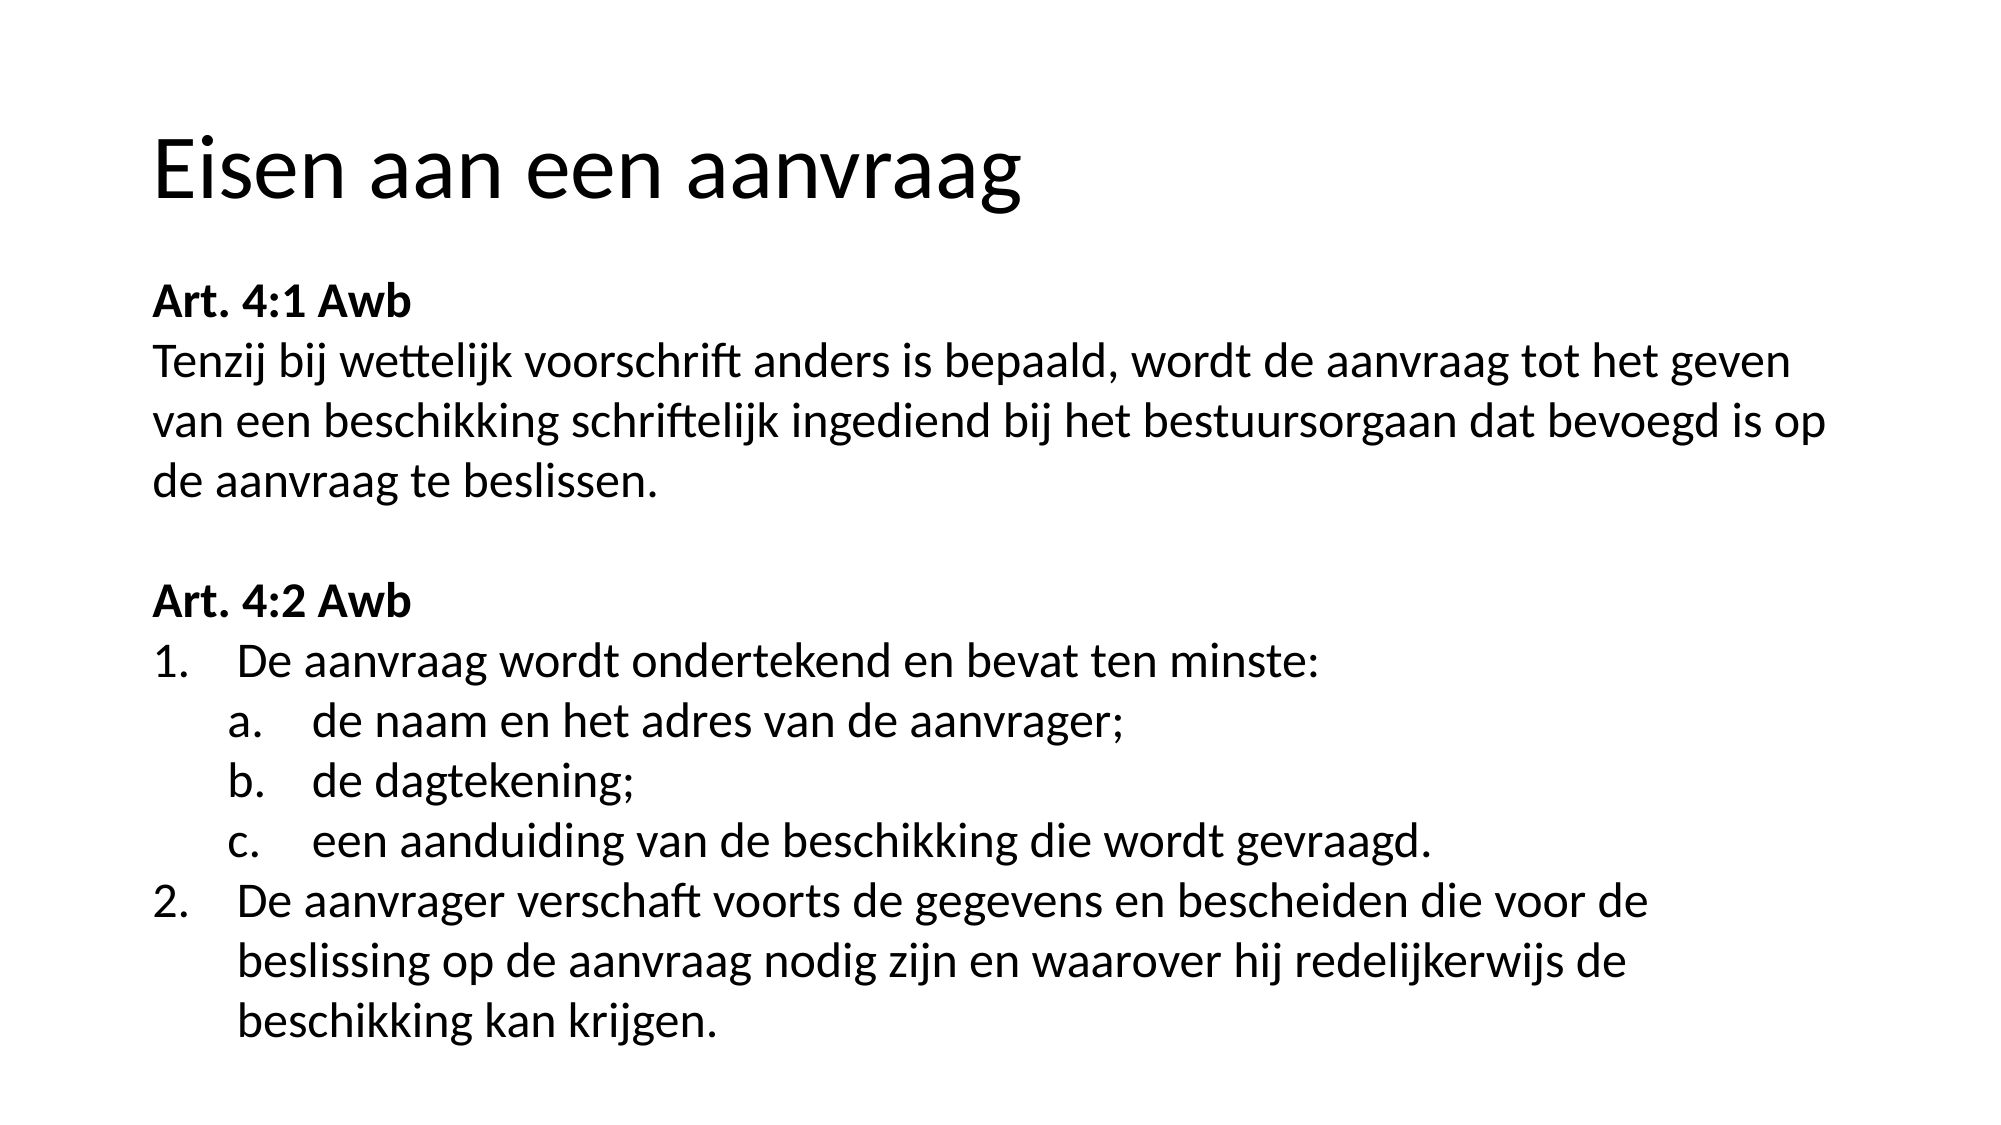

# Eisen aan een aanvraag
Art. 4:1 Awb
Tenzij bij wettelijk voorschrift anders is bepaald, wordt de aanvraag tot het geven van een beschikking schriftelijk ingediend bij het bestuursorgaan dat bevoegd is op de aanvraag te beslissen.

Art. 4:2 Awb
De aanvraag wordt ondertekend en bevat ten minste:
de naam en het adres van de aanvrager;
de dagtekening;
een aanduiding van de beschikking die wordt gevraagd.
De aanvrager verschaft voorts de gegevens en bescheiden die voor de beslissing op de aanvraag nodig zijn en waarover hij redelijkerwijs de beschikking kan krijgen.